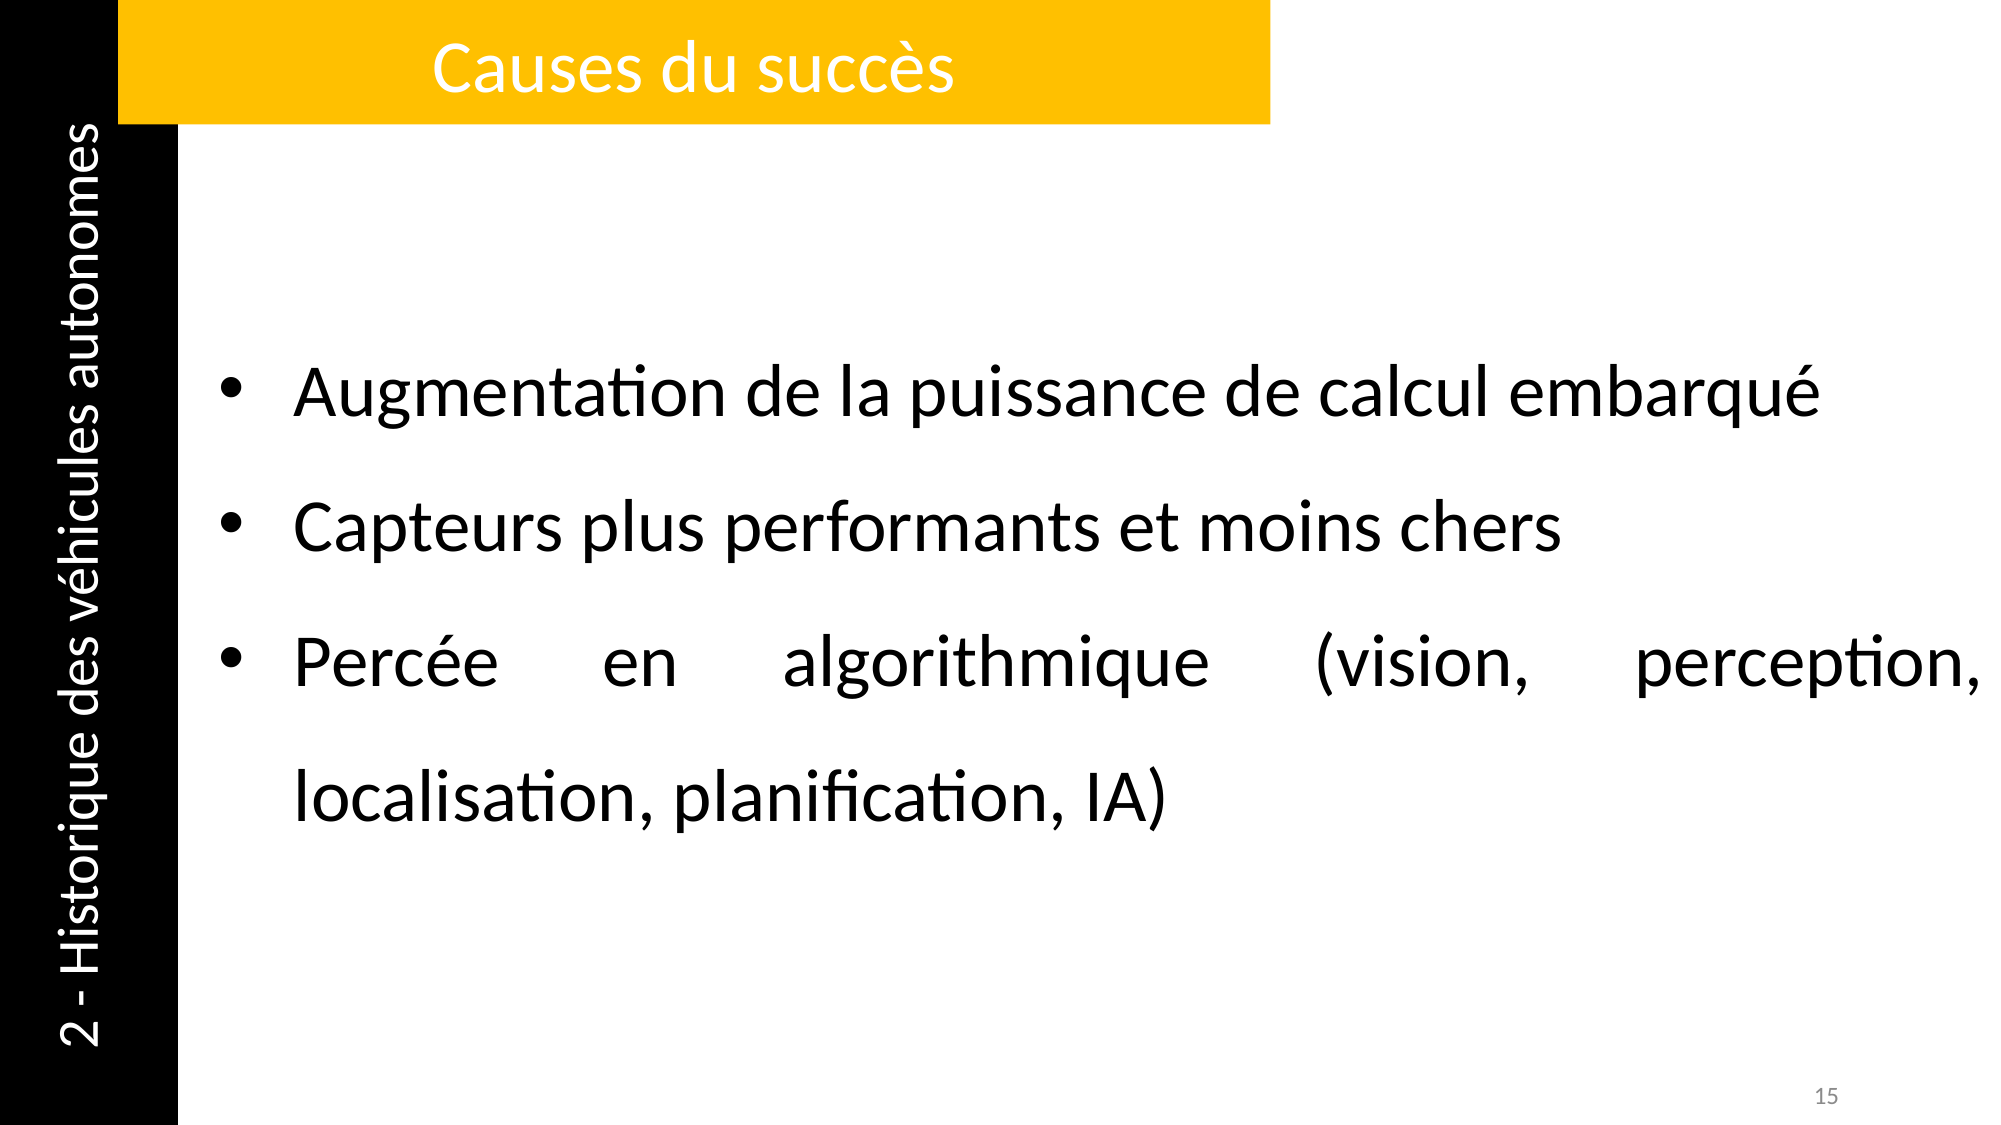

Causes du succès

Augmentation de la puissance de calcul embarqué
Capteurs plus performants et moins chers
Percée en algorithmique (vision, perception, localisation, planification, IA)
2 - Historique des véhicules autonomes
15